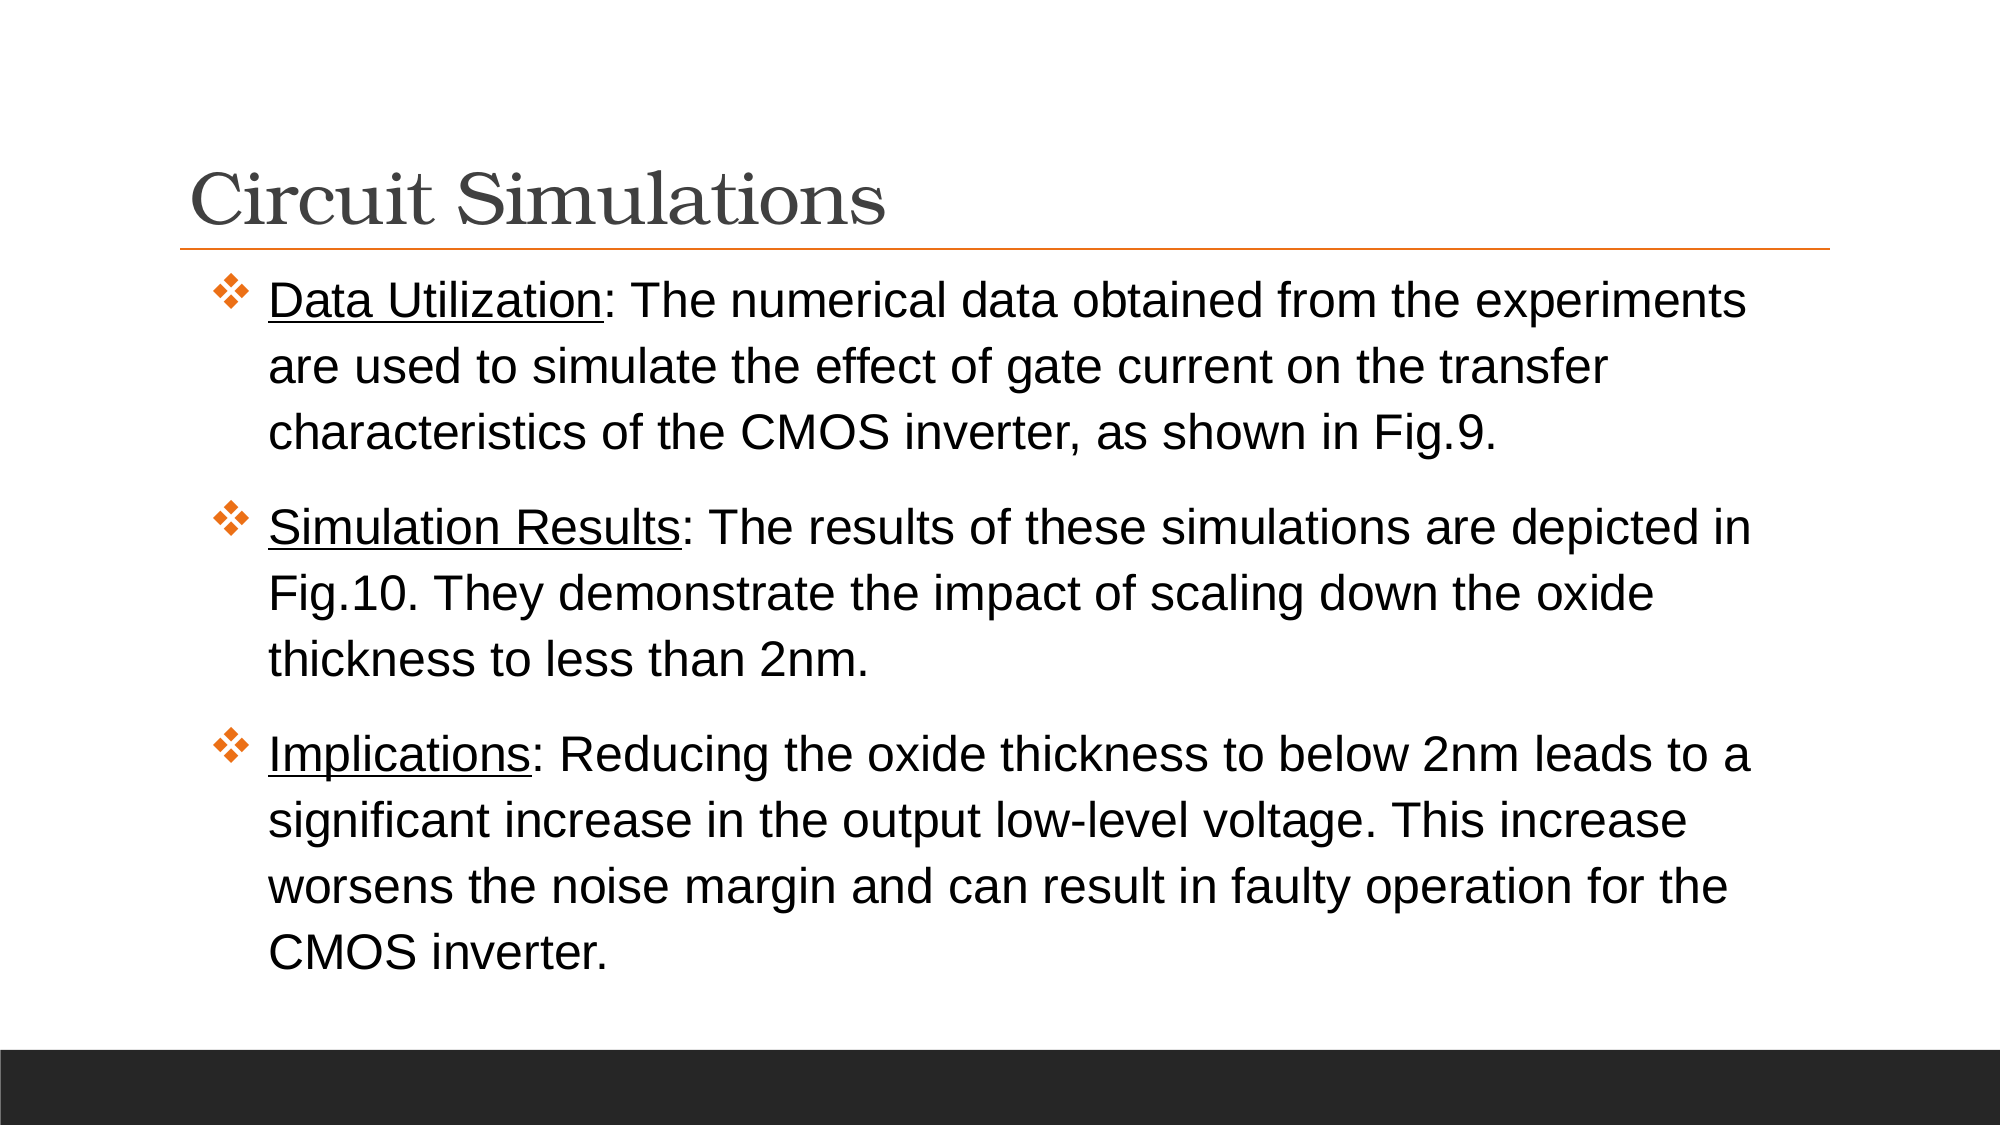

Circuit Simulations
Data Utilization: The numerical data obtained from the experiments are used to simulate the effect of gate current on the transfer characteristics of the CMOS inverter, as shown in Fig.9.
Simulation Results: The results of these simulations are depicted in Fig.10. They demonstrate the impact of scaling down the oxide thickness to less than 2nm.
Implications: Reducing the oxide thickness to below 2nm leads to a significant increase in the output low-level voltage. This increase worsens the noise margin and can result in faulty operation for the CMOS inverter.